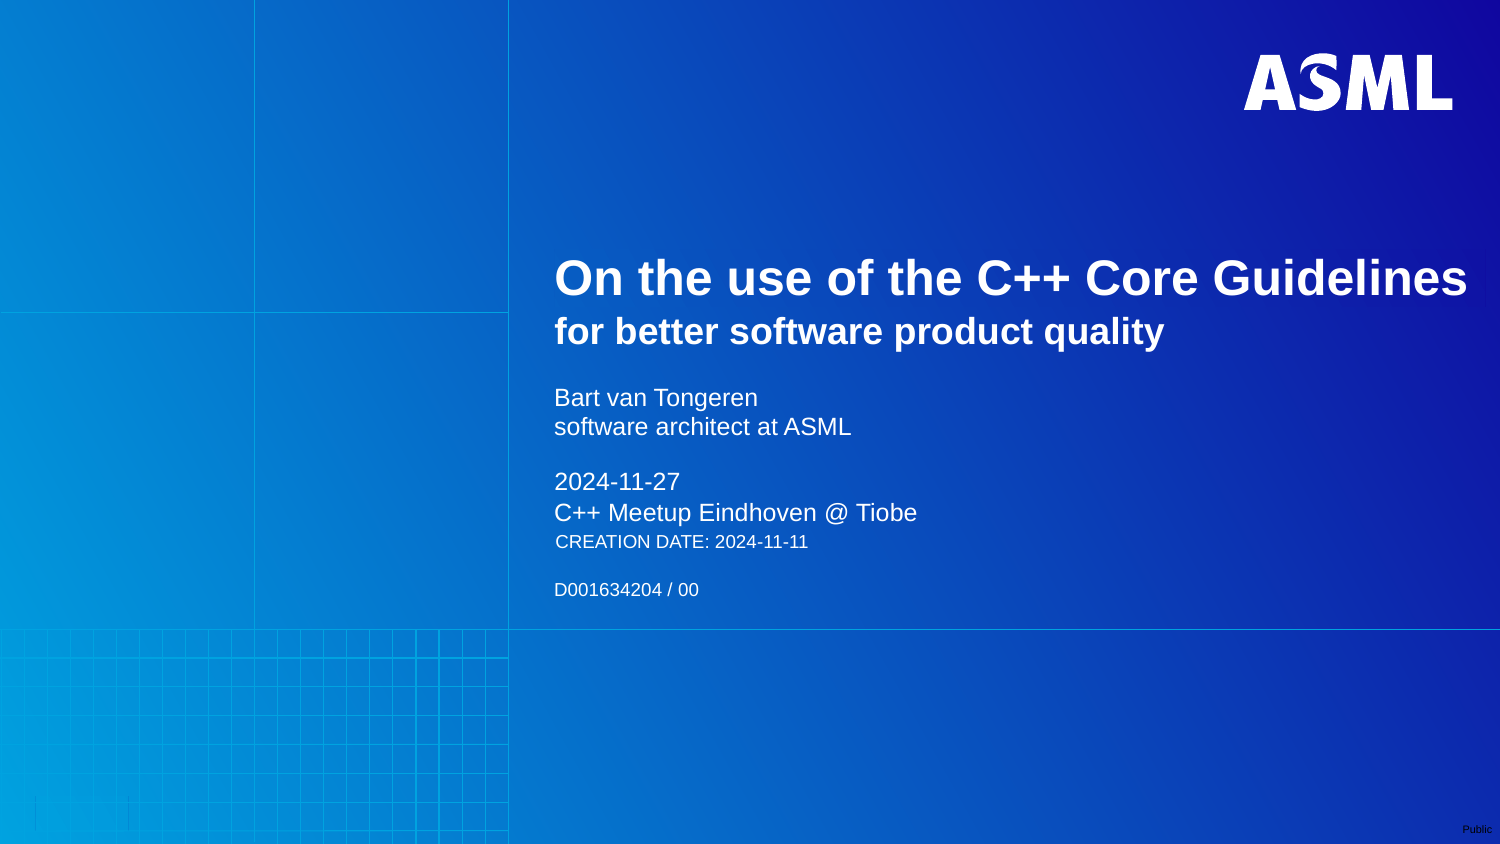

# On the use of the C++ Core Guidelines
for better software product quality
Bart van Tongeren
software architect at ASML
2024-11-27
C++ Meetup Eindhoven @ Tiobe
CREATION DATE: 2024-11-11
D001634204 / 00

20